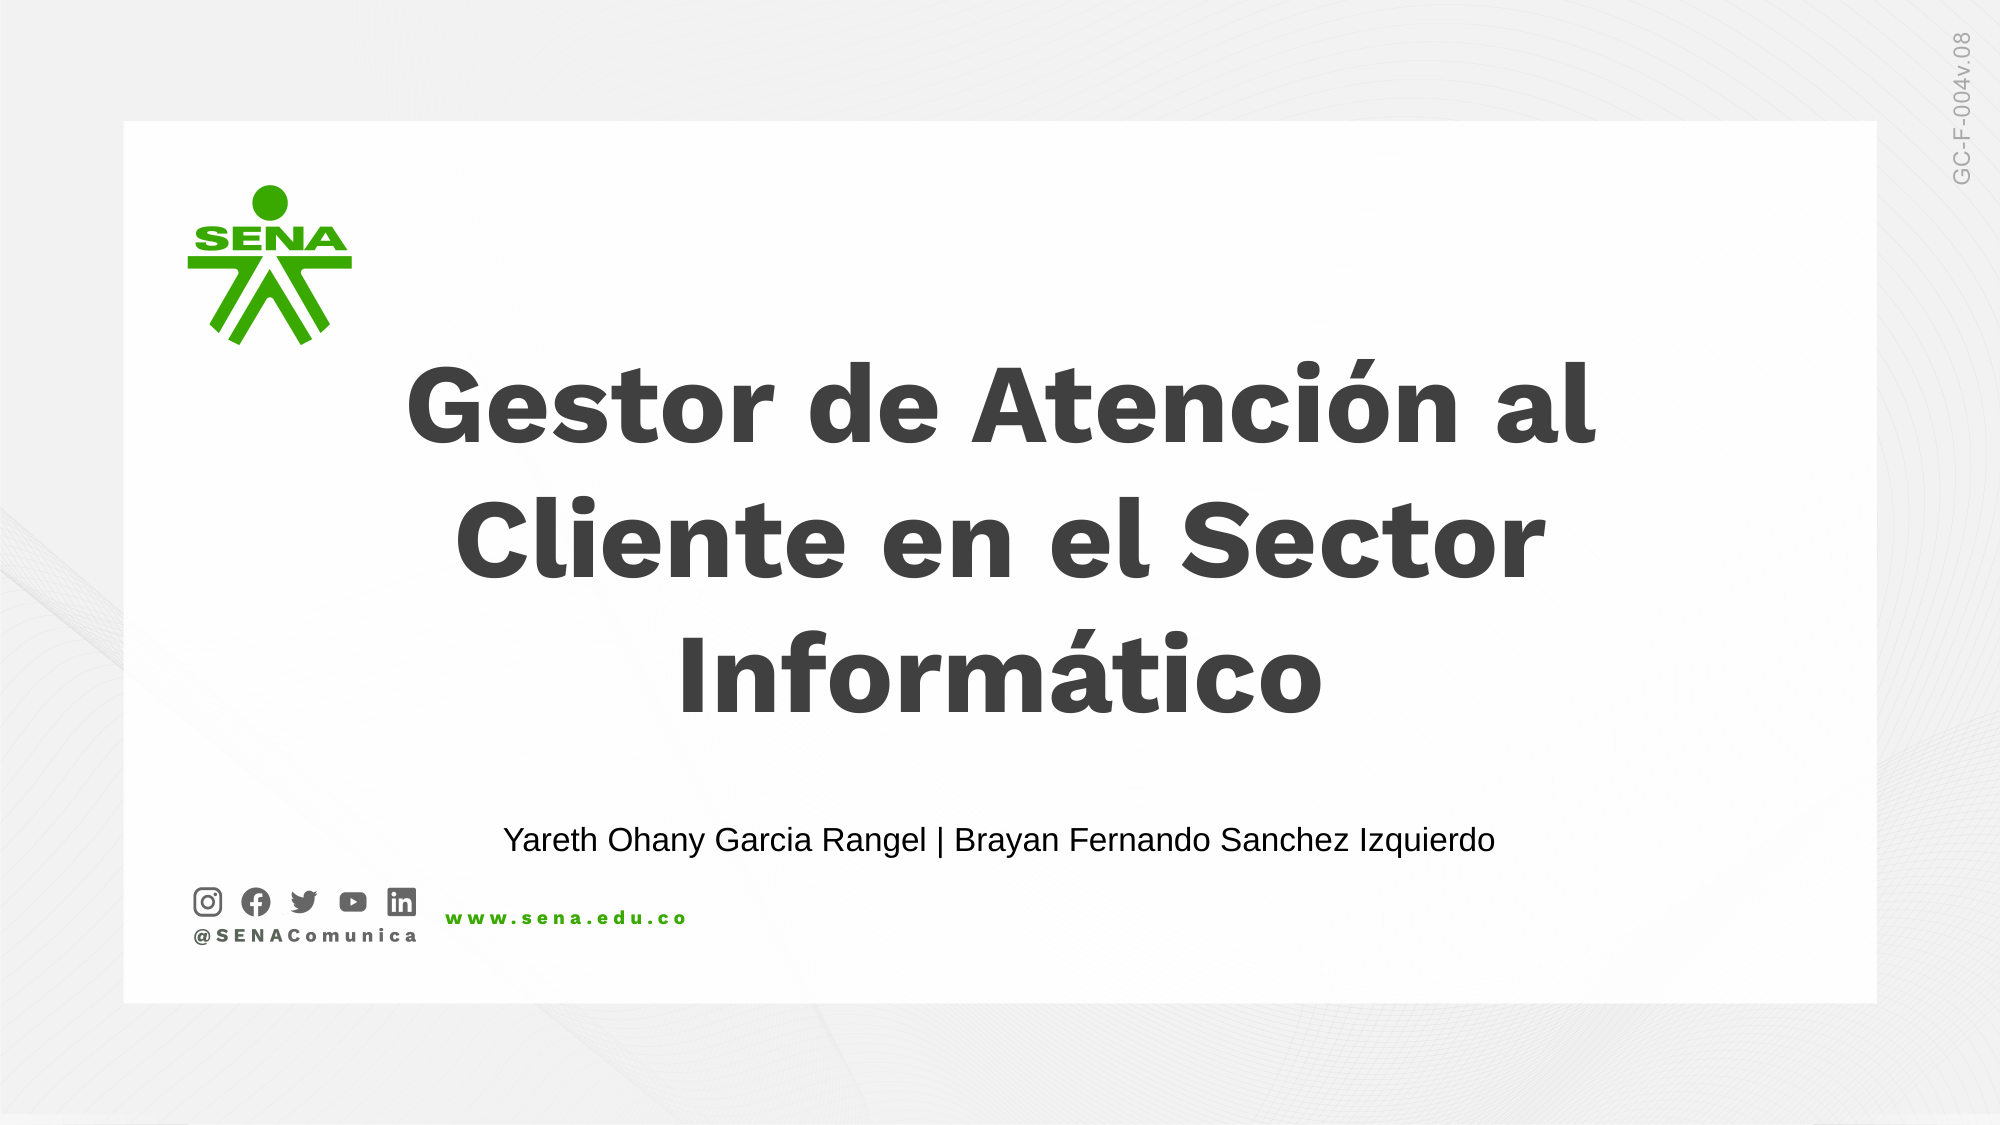

Gestor de Atención al Cliente en el Sector Informático
Yareth Ohany Garcia Rangel | Brayan Fernando Sanchez Izquierdo